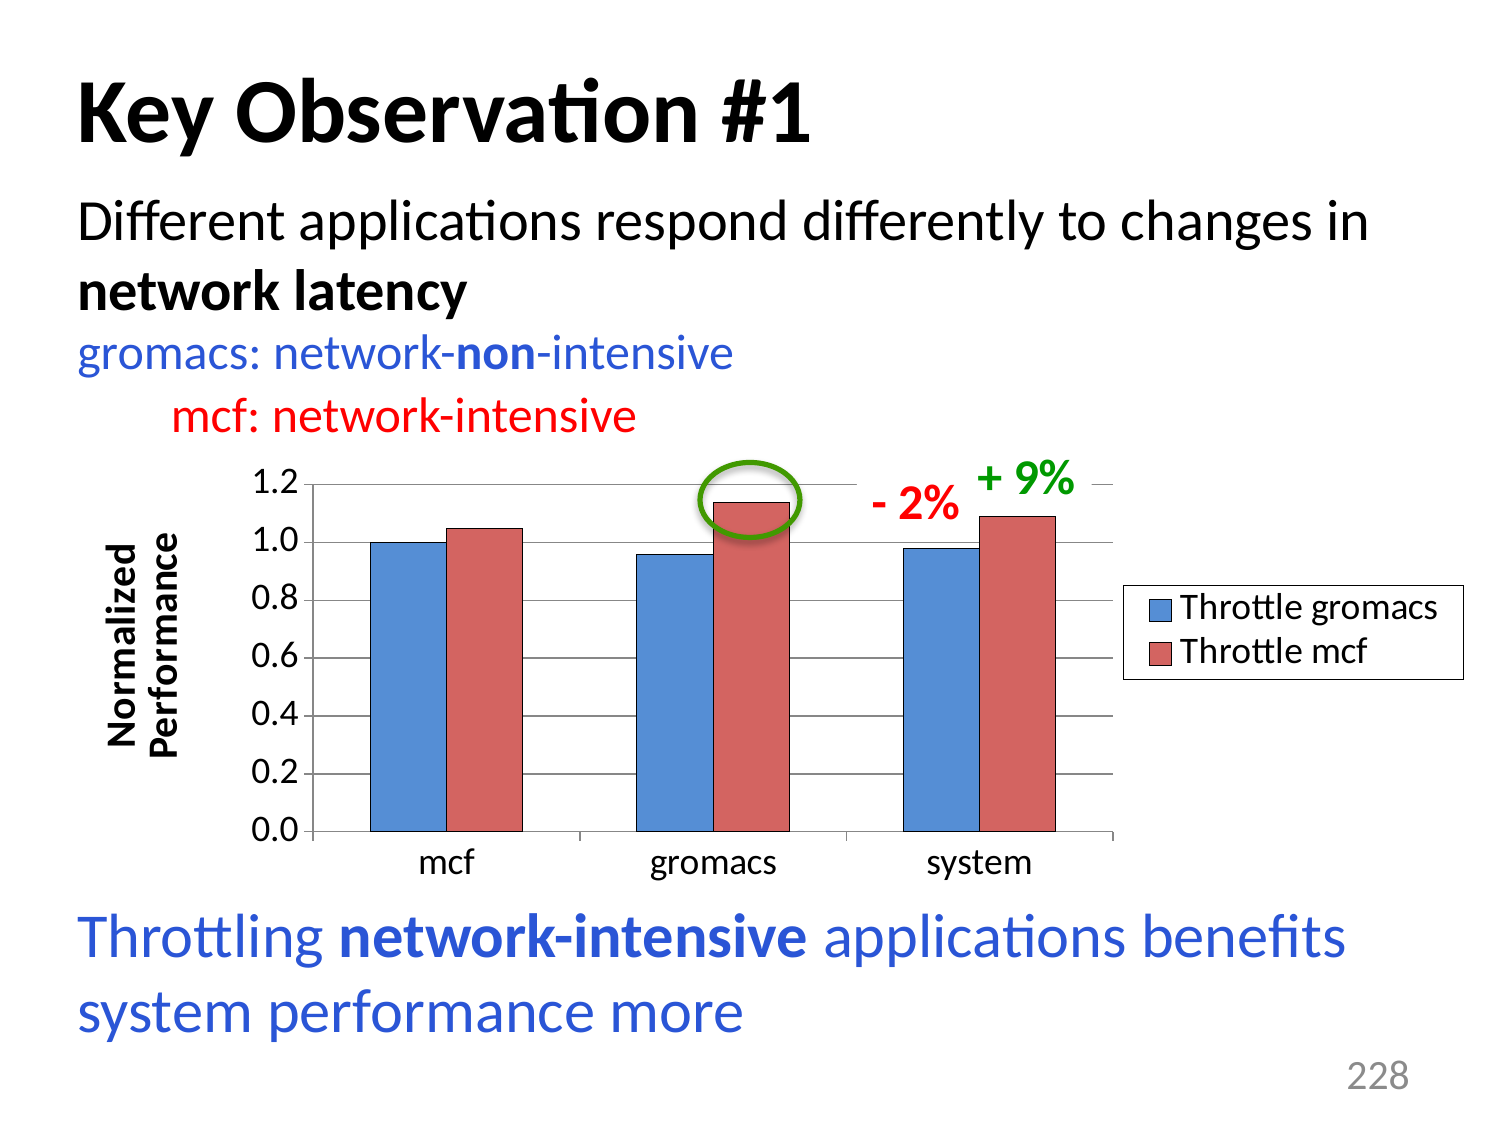

# Key Observation #1
Different applications respond differently to changes in network latency

gromacs: network-non-intensive
mcf: network-intensive
+ 9%

### Chart

| Category |  |  |
|---|---|---|
| mcf | 1.0 | 1.05 |
| gromacs | 0.96 | 1.14 |
| system | 0.98 | 1.09 |
- 2%
Throttling mcf reduces congestion
gromacs is more sensitive to network latency
Throttling network-intensive applications benefits system performance more
228